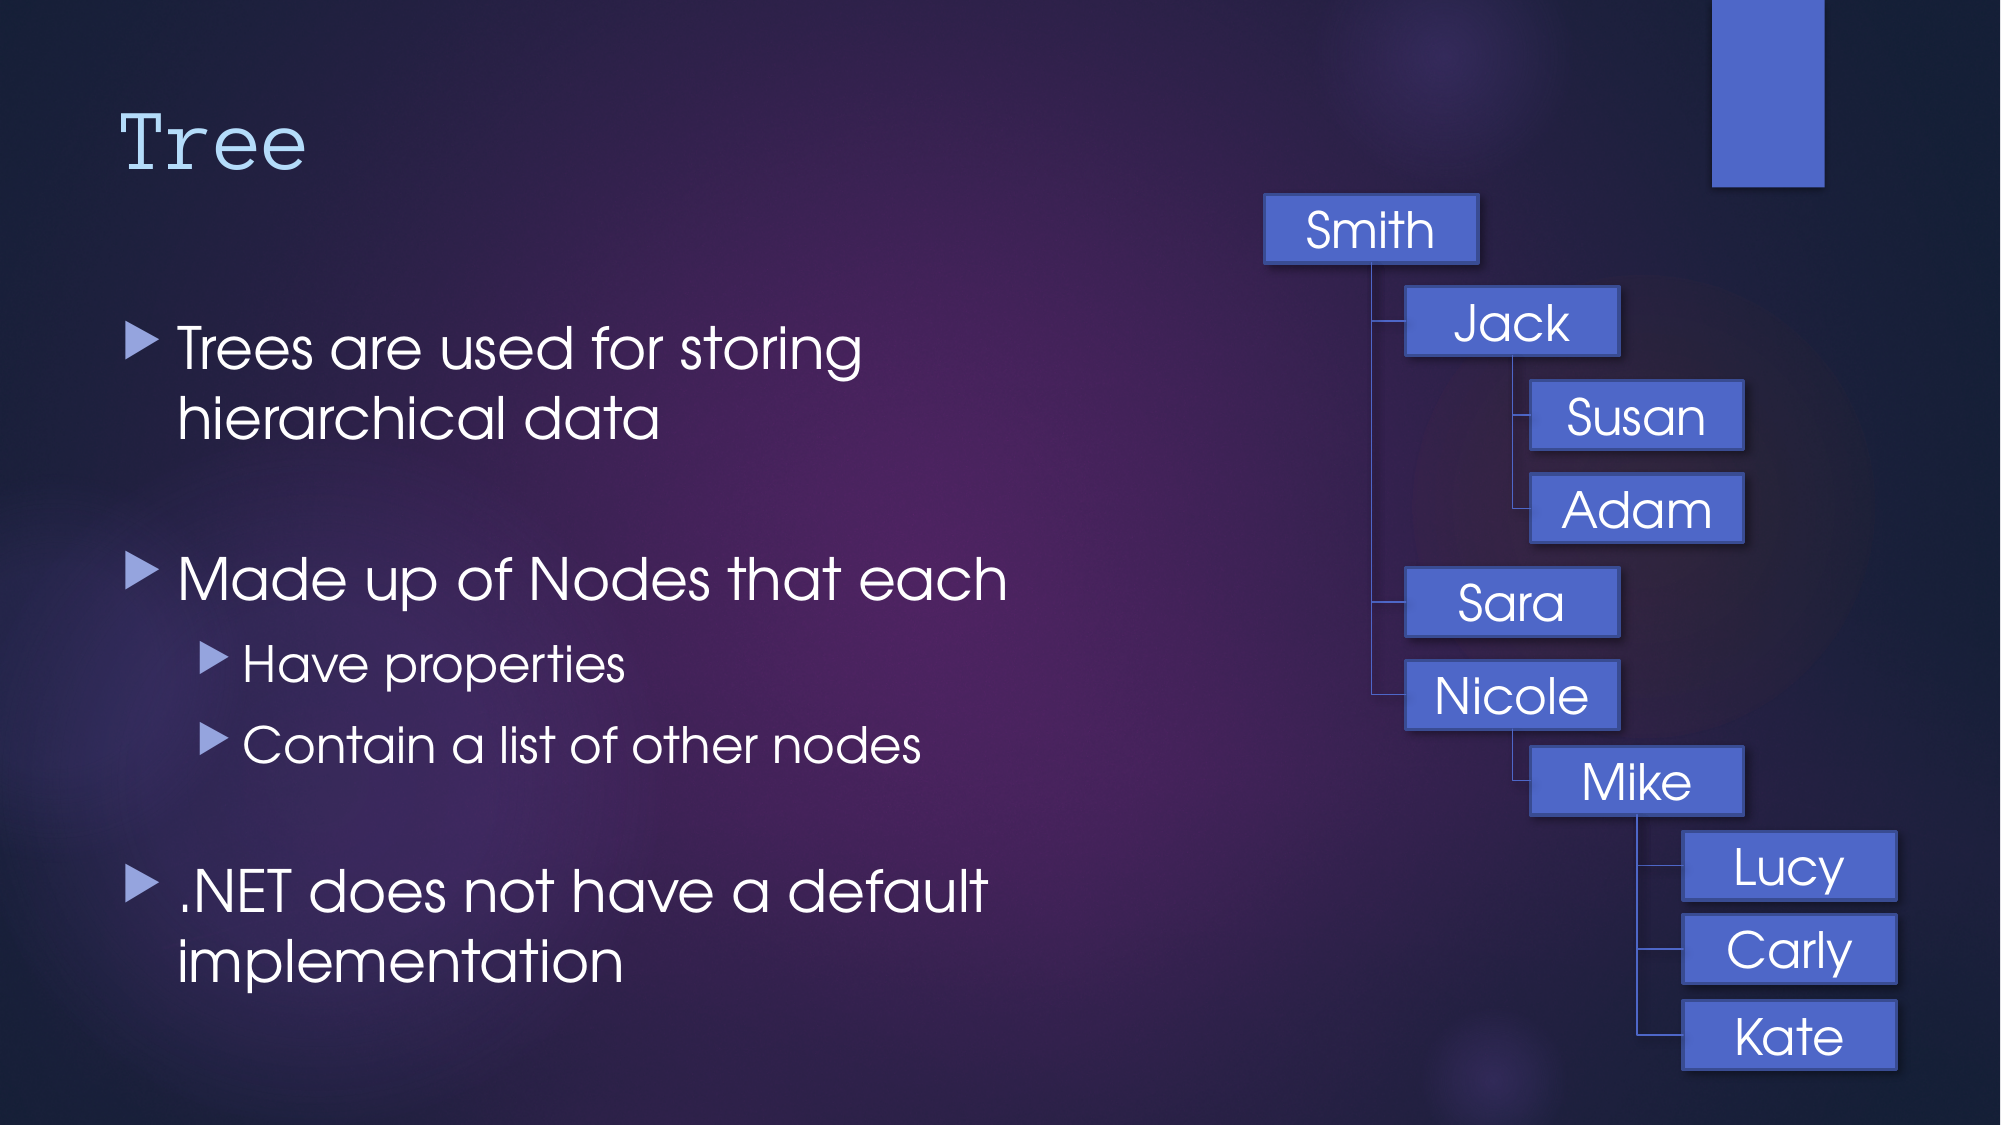

# Tree
Smith
Jack
Trees are used for storing hierarchical data
Made up of Nodes that each
Have properties
Contain a list of other nodes
.NET does not have a default implementation

Susan
Adam
Sara
Nicole
Mike
Lucy
Carly
Kate